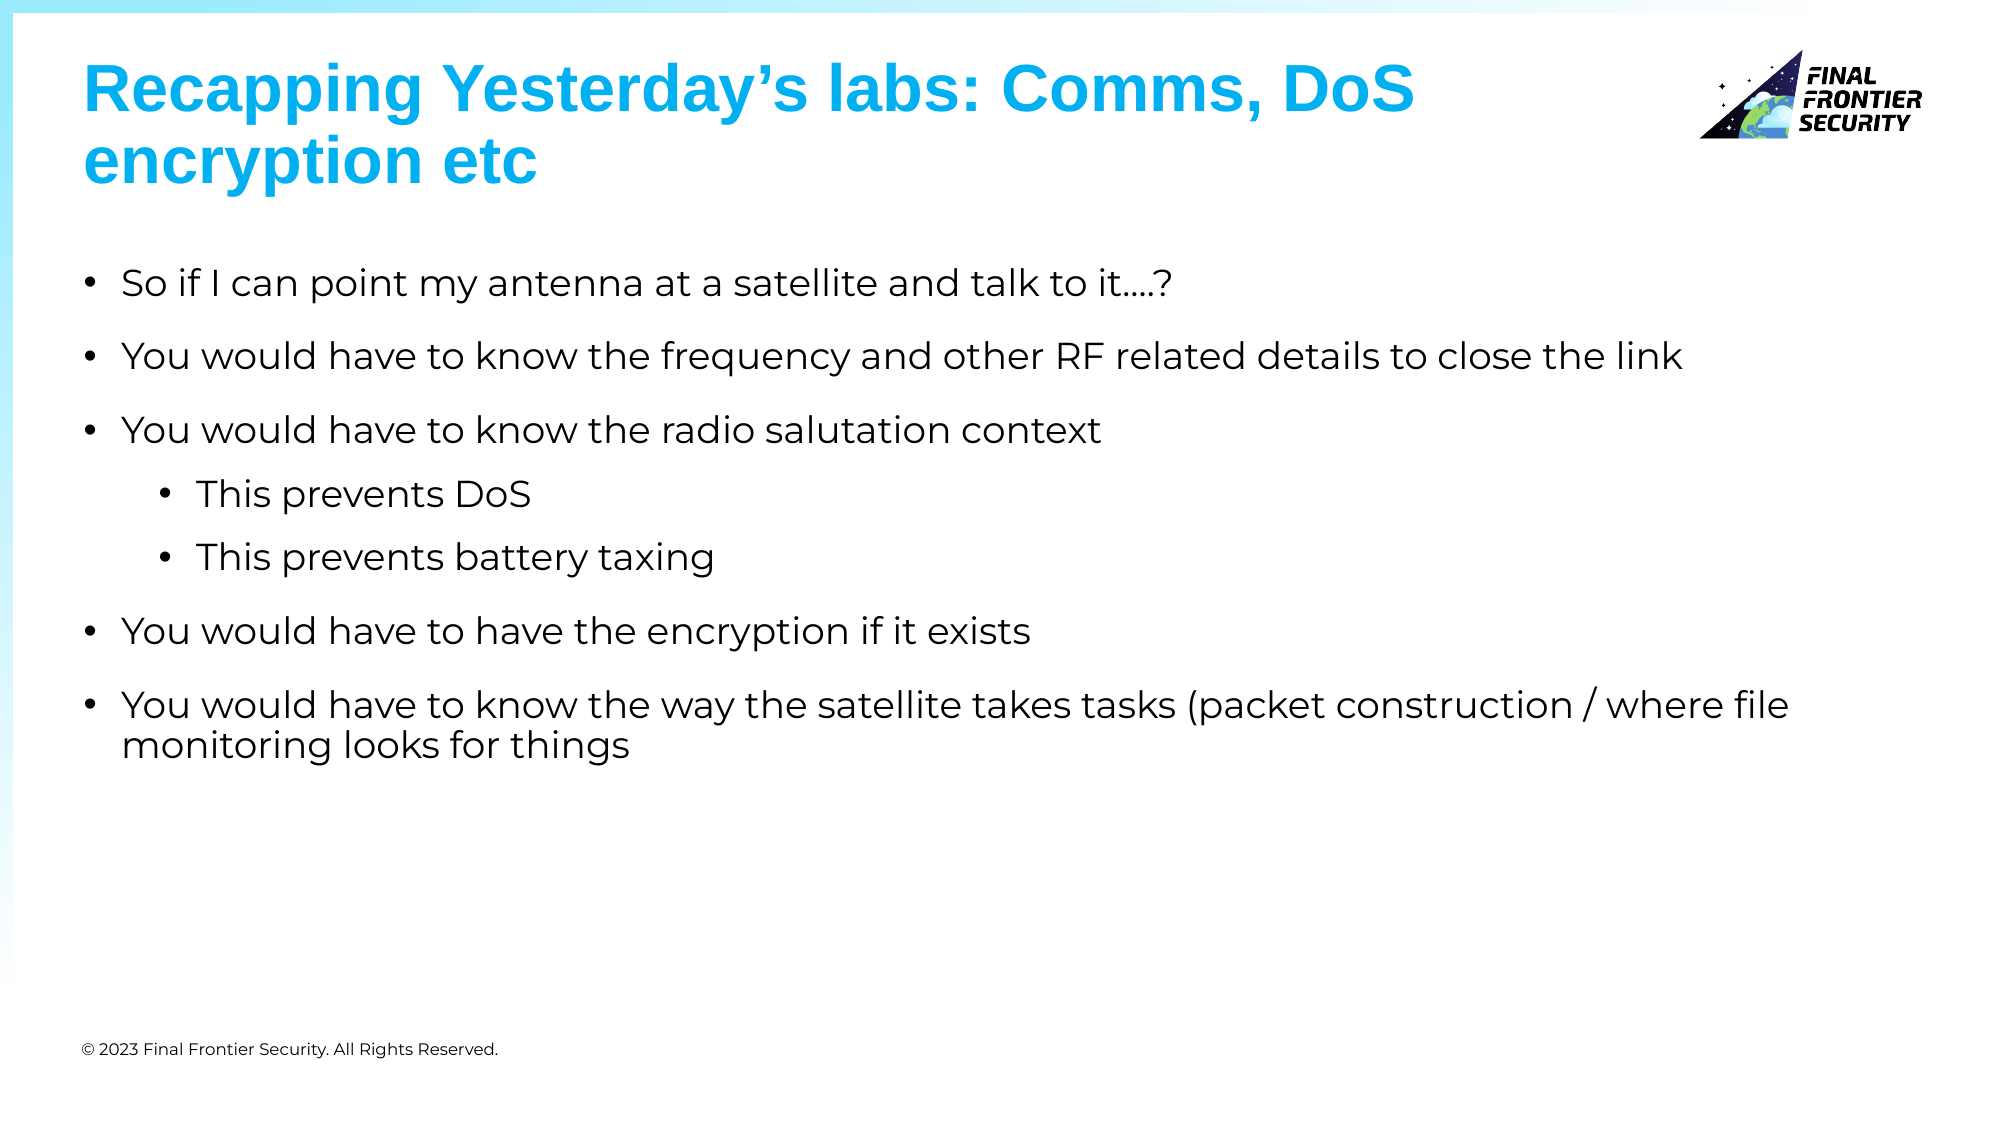

# Recapping Yesterday’s labs: Comms, DoS encryption etc
So if I can point my antenna at a satellite and talk to it….?
You would have to know the frequency and other RF related details to close the link
You would have to know the radio salutation context
This prevents DoS
This prevents battery taxing
You would have to have the encryption if it exists
You would have to know the way the satellite takes tasks (packet construction / where file monitoring looks for things